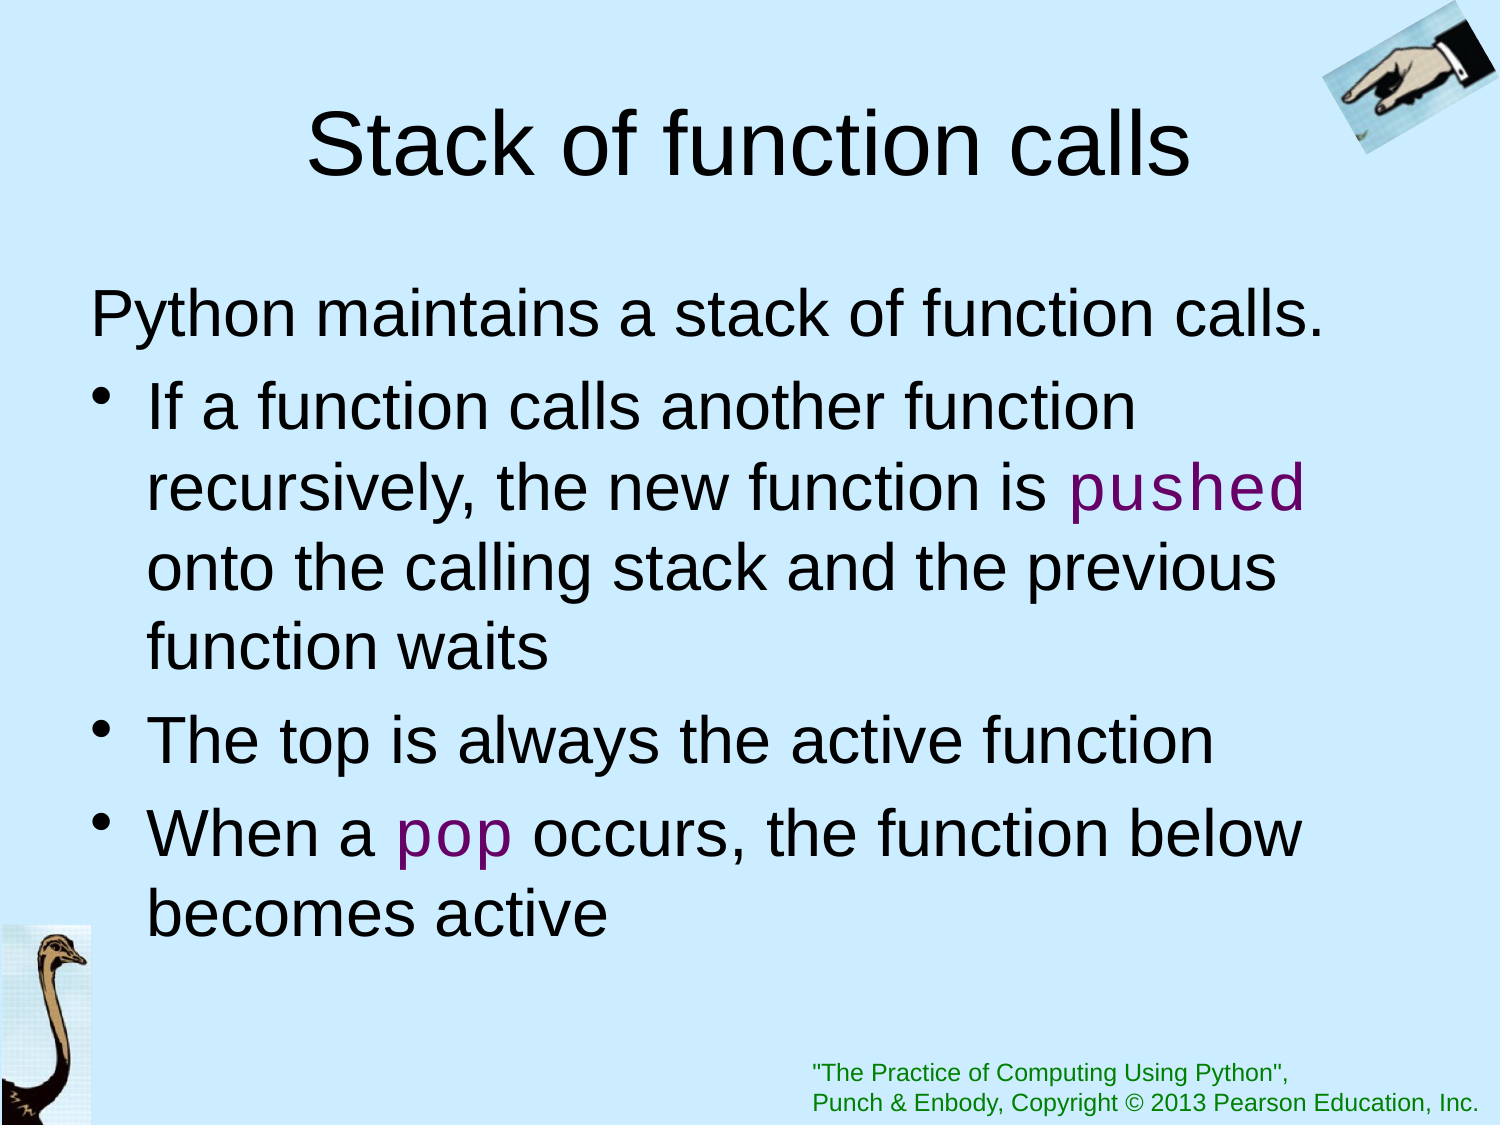

# Stack of function calls
Python maintains a stack of function calls.
If a function calls another function recursively, the new function is pushed onto the calling stack and the previous function waits
The top is always the active function
When a pop occurs, the function below becomes active